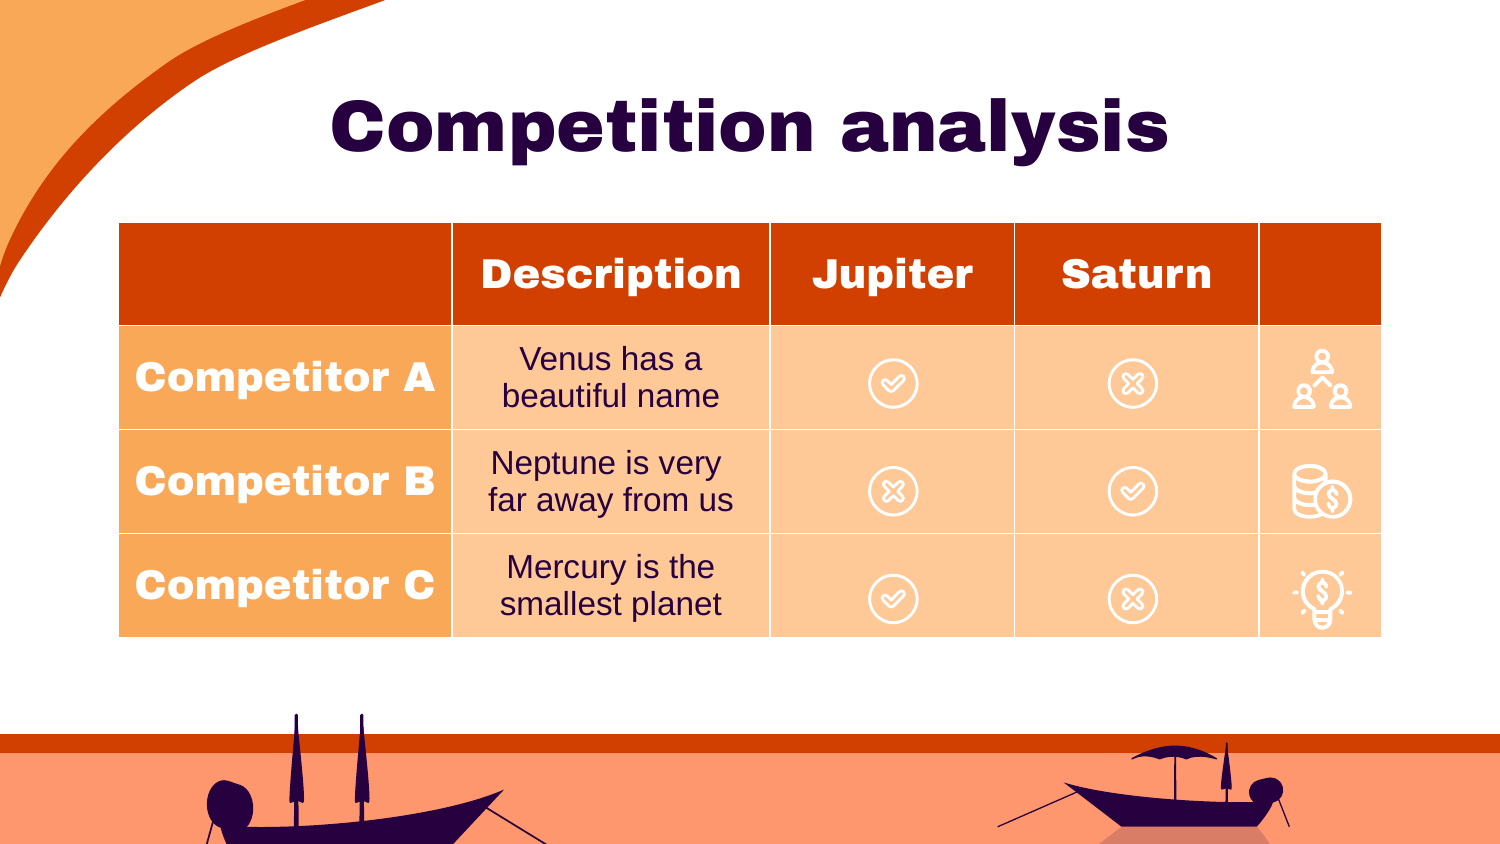

# Competition analysis
|  | Description | Jupiter | Saturn |  |
| --- | --- | --- | --- | --- |
| Competitor A | Venus has a beautiful name |  |  |  |
| Competitor B | Neptune is very far away from us |  |  |  |
| Competitor C | Mercury is the smallest planet |  |  |  |